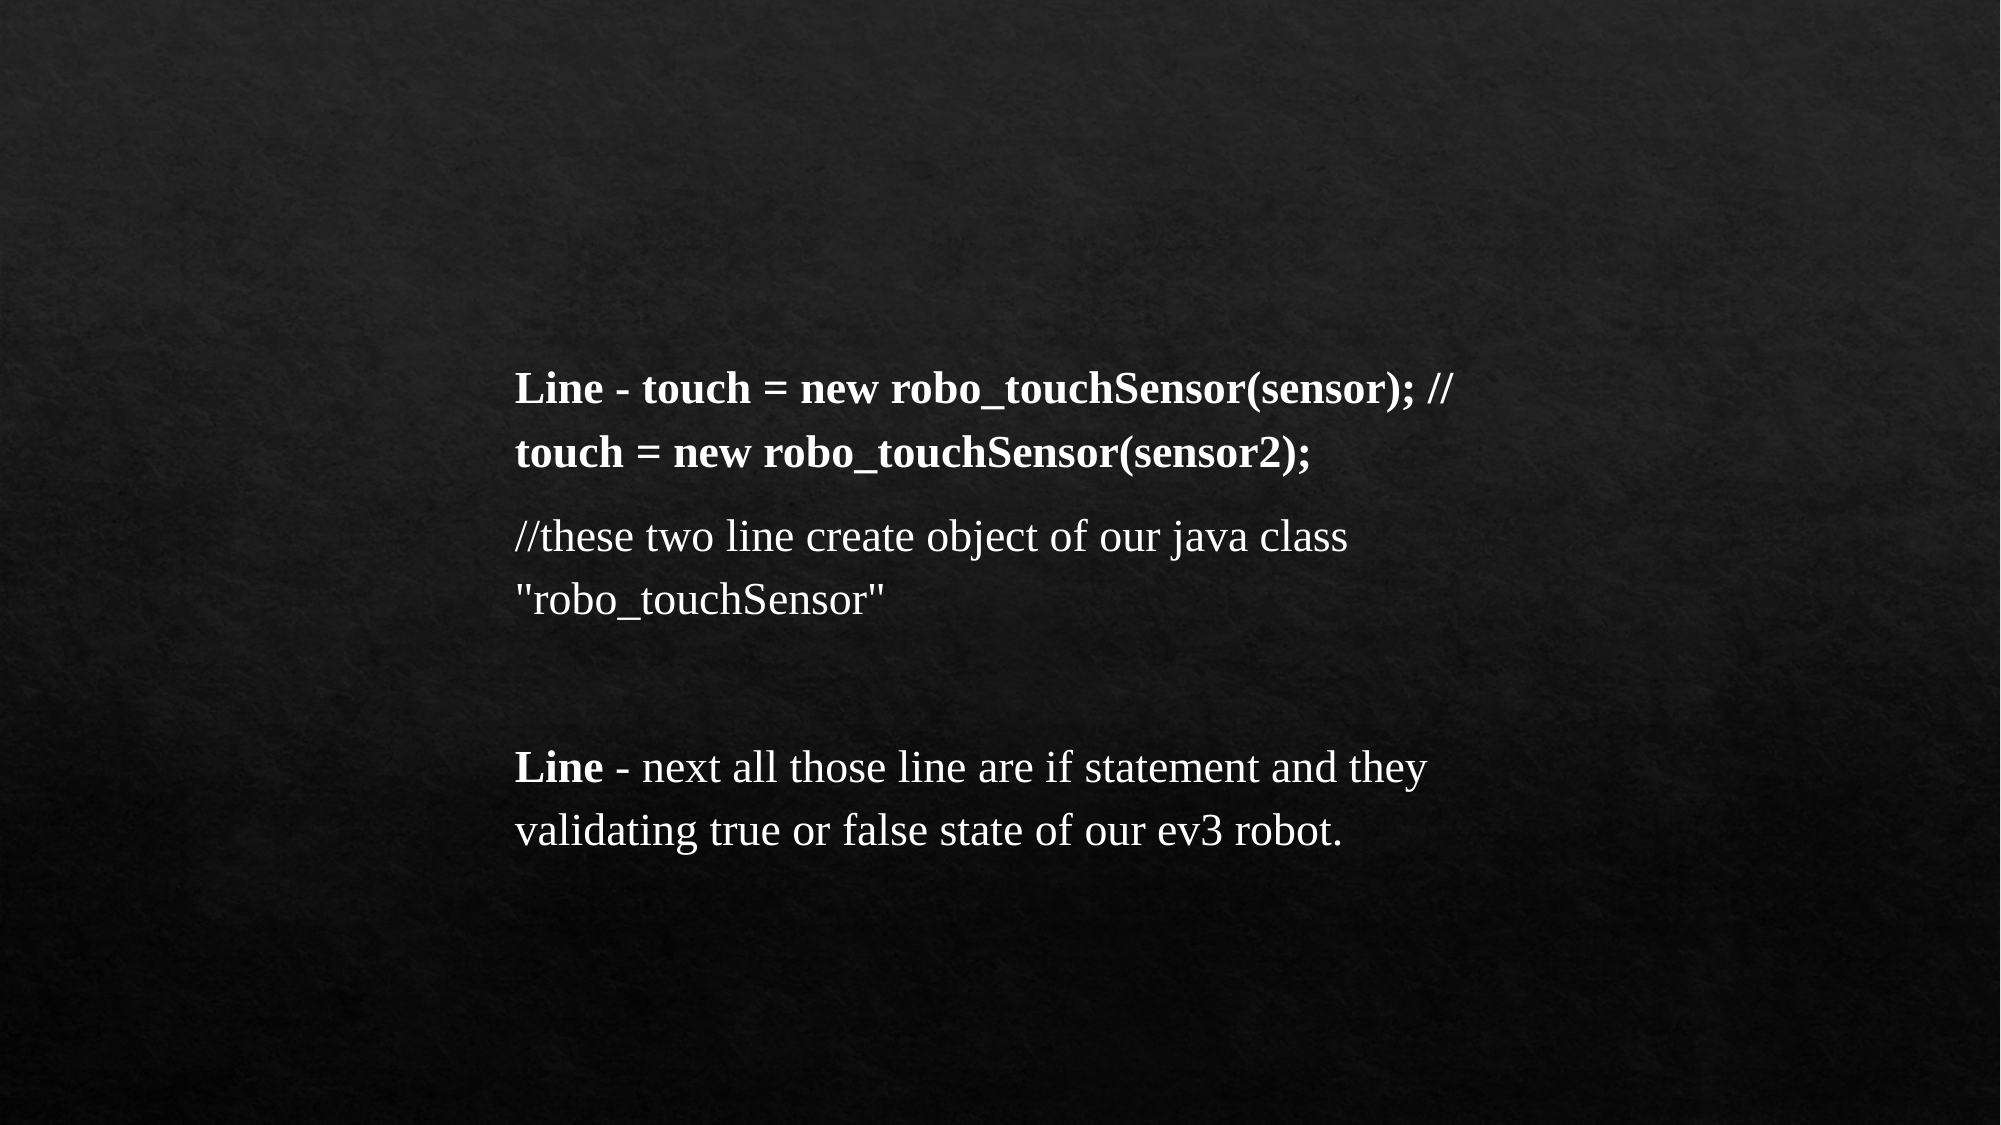

Line - touch = new robo_touchSensor(sensor); // touch = new robo_touchSensor(sensor2);
//these two line create object of our java class "robo_touchSensor"

Line - next all those line are if statement and they validating true or false state of our ev3 robot.